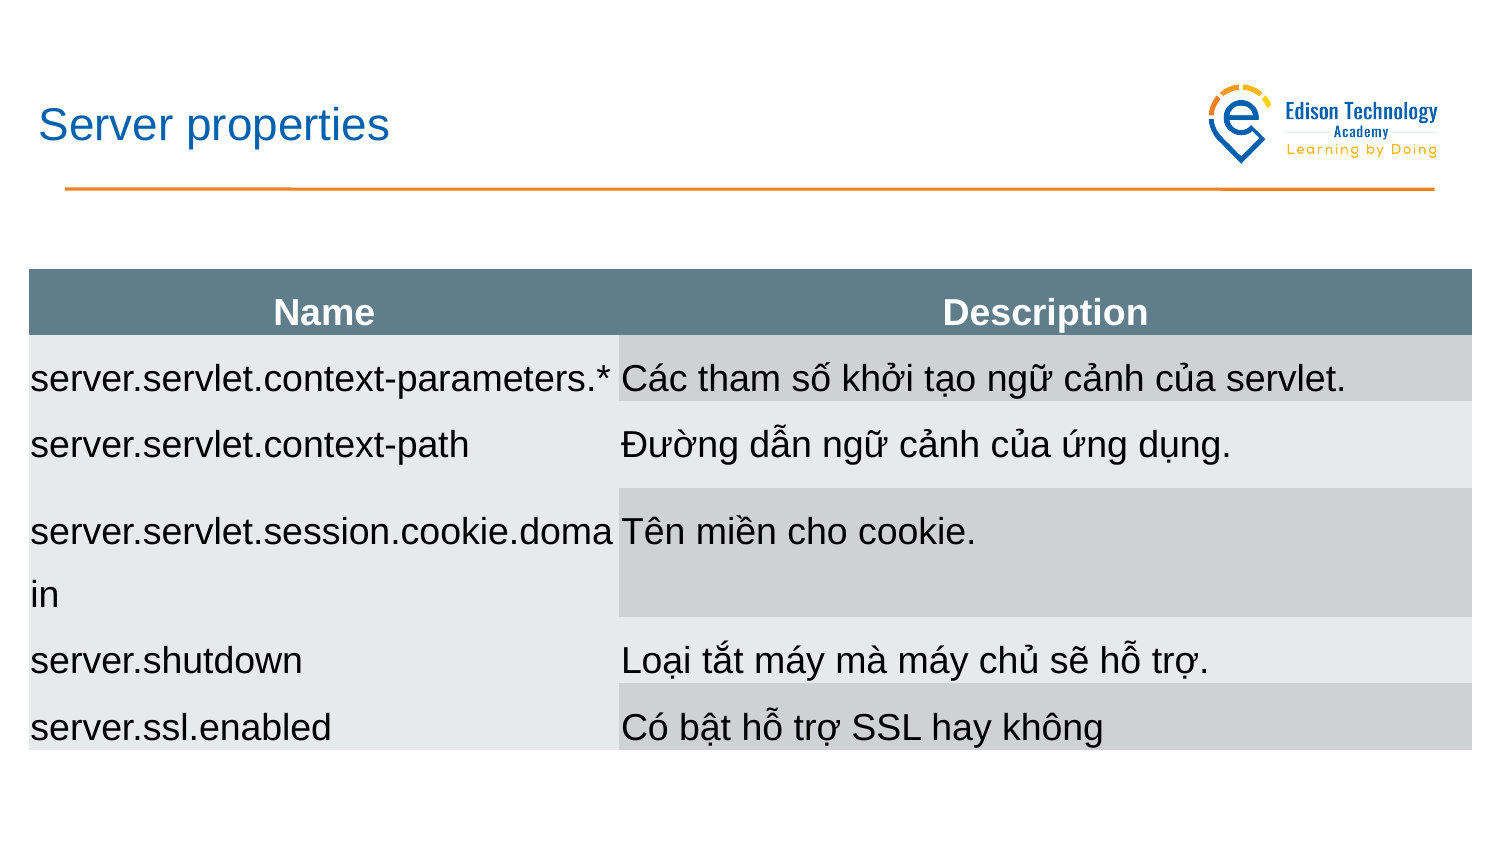

# Server properties
| Name | Description |
| --- | --- |
| server.servlet.context-parameters.\* | Các tham số khởi tạo ngữ cảnh của servlet. |
| server.servlet.context-path | Đường dẫn ngữ cảnh của ứng dụng. |
| server.servlet.session.cookie.domain | Tên miền cho cookie. |
| server.shutdown | Loại tắt máy mà máy chủ sẽ hỗ trợ. |
| server.ssl.enabled | Có bật hỗ trợ SSL hay không |